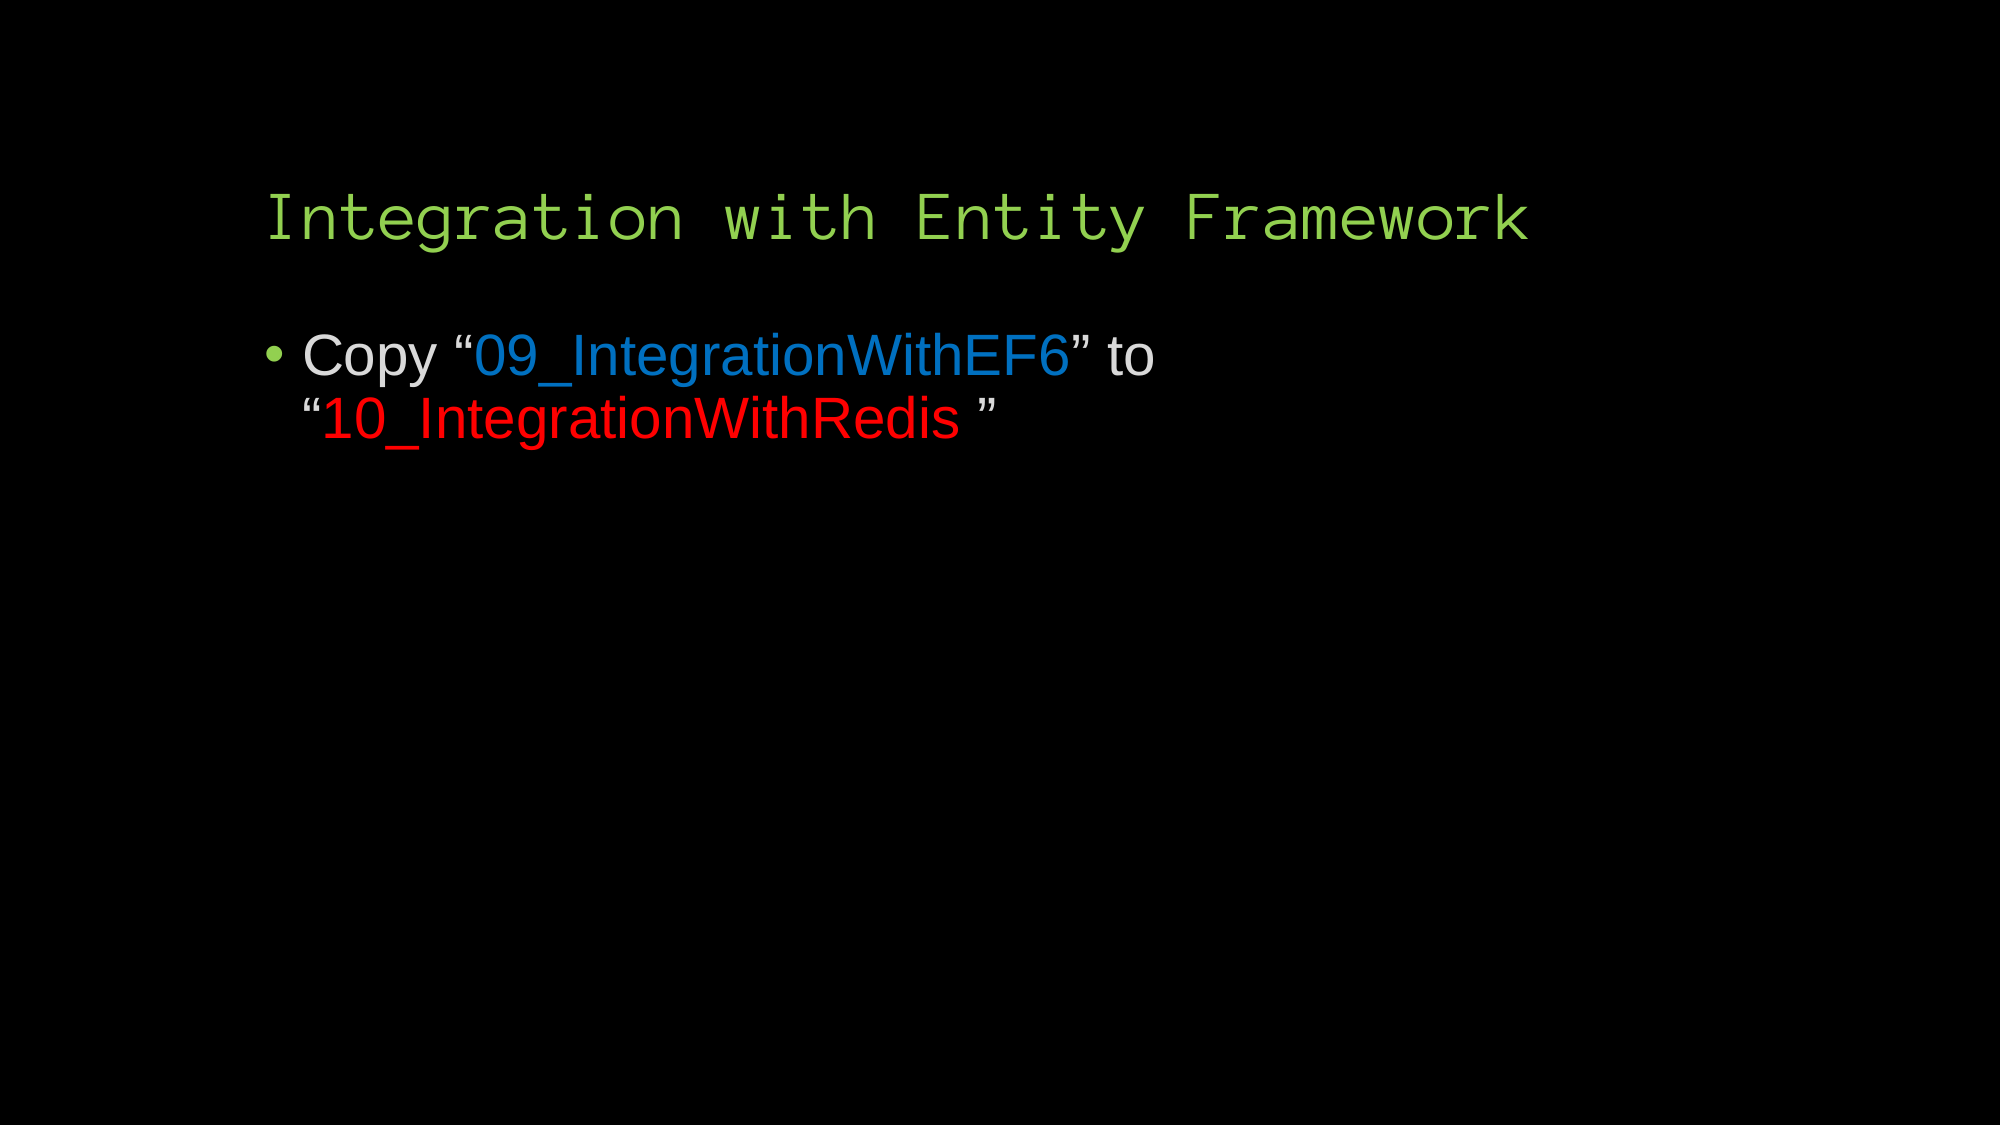

# Integration with Entity Framework
Copy “09_IntegrationWithEF6” to “10_IntegrationWithRedis ”